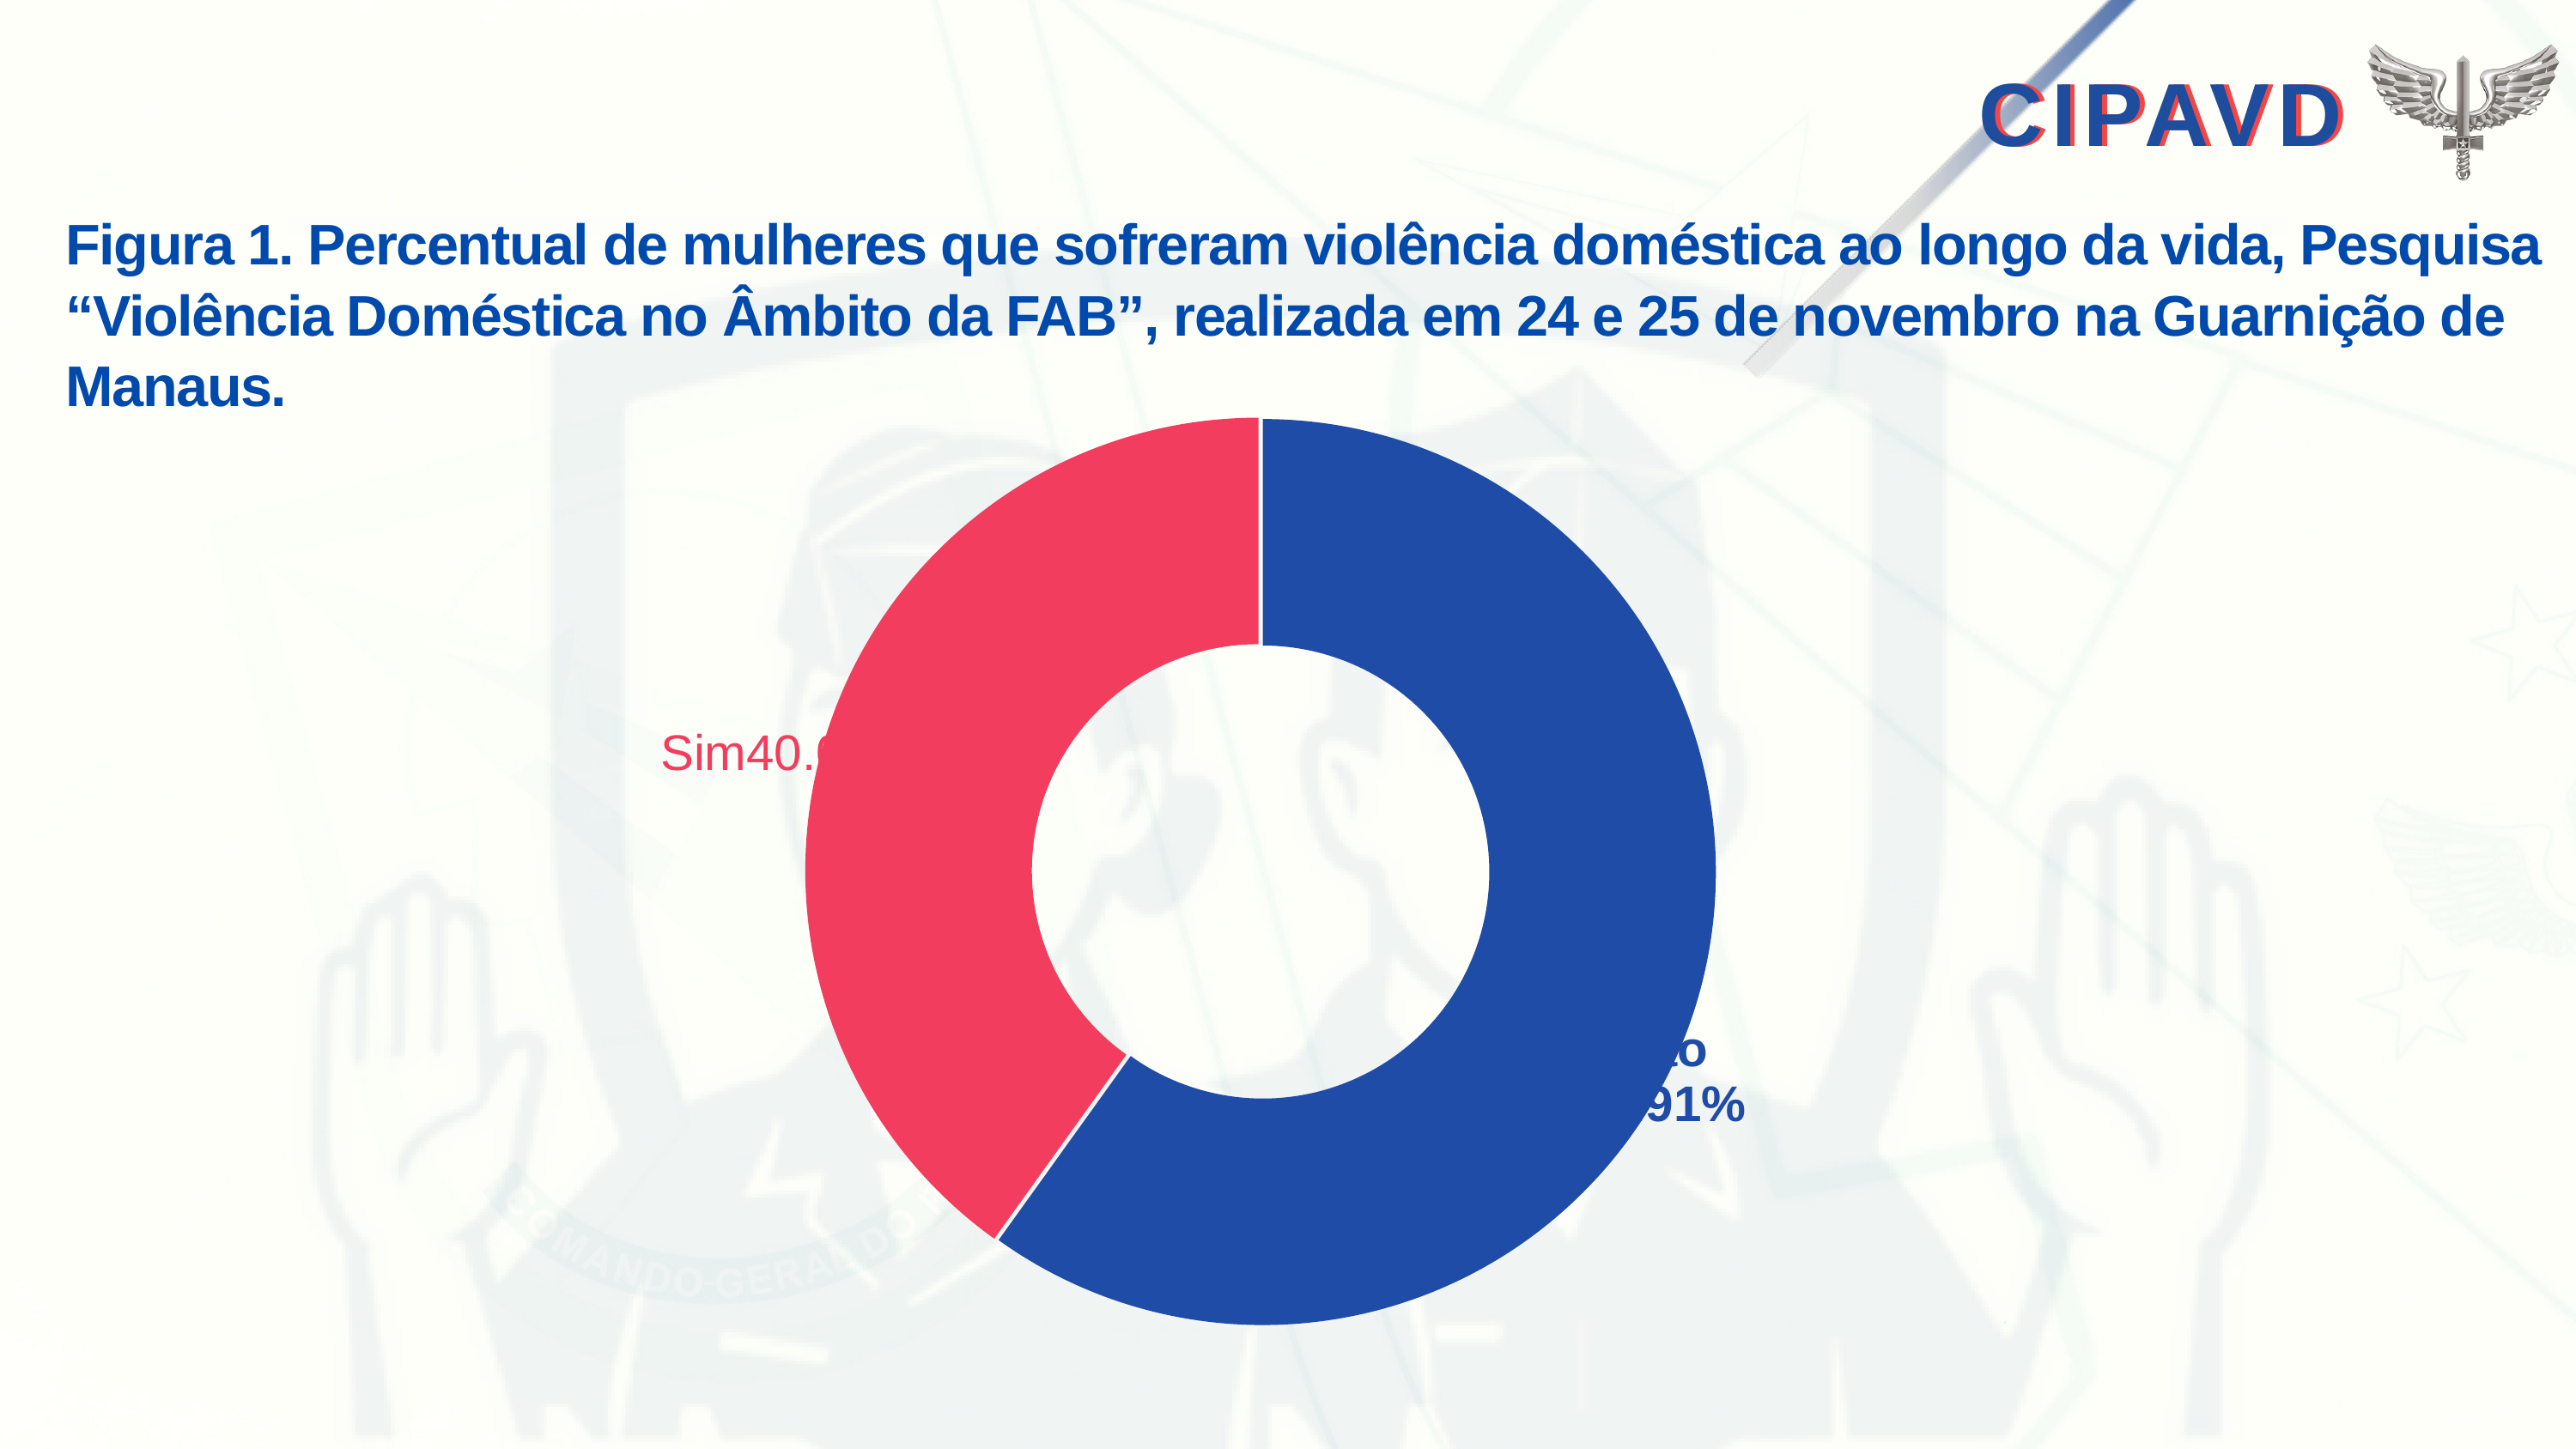

CIPAVD
CIPAVD
Figura 1. Percentual de mulheres que sofreram violência doméstica ao longo da vida, Pesquisa “Violência Doméstica no Âmbito da FAB”, realizada em 24 e 25 de novembro na Guarnição de Manaus.

### Chart

| Category |  |
|---|---|
| Não | 59.90566037735849 |
| Sim | 40.094339622641506 |